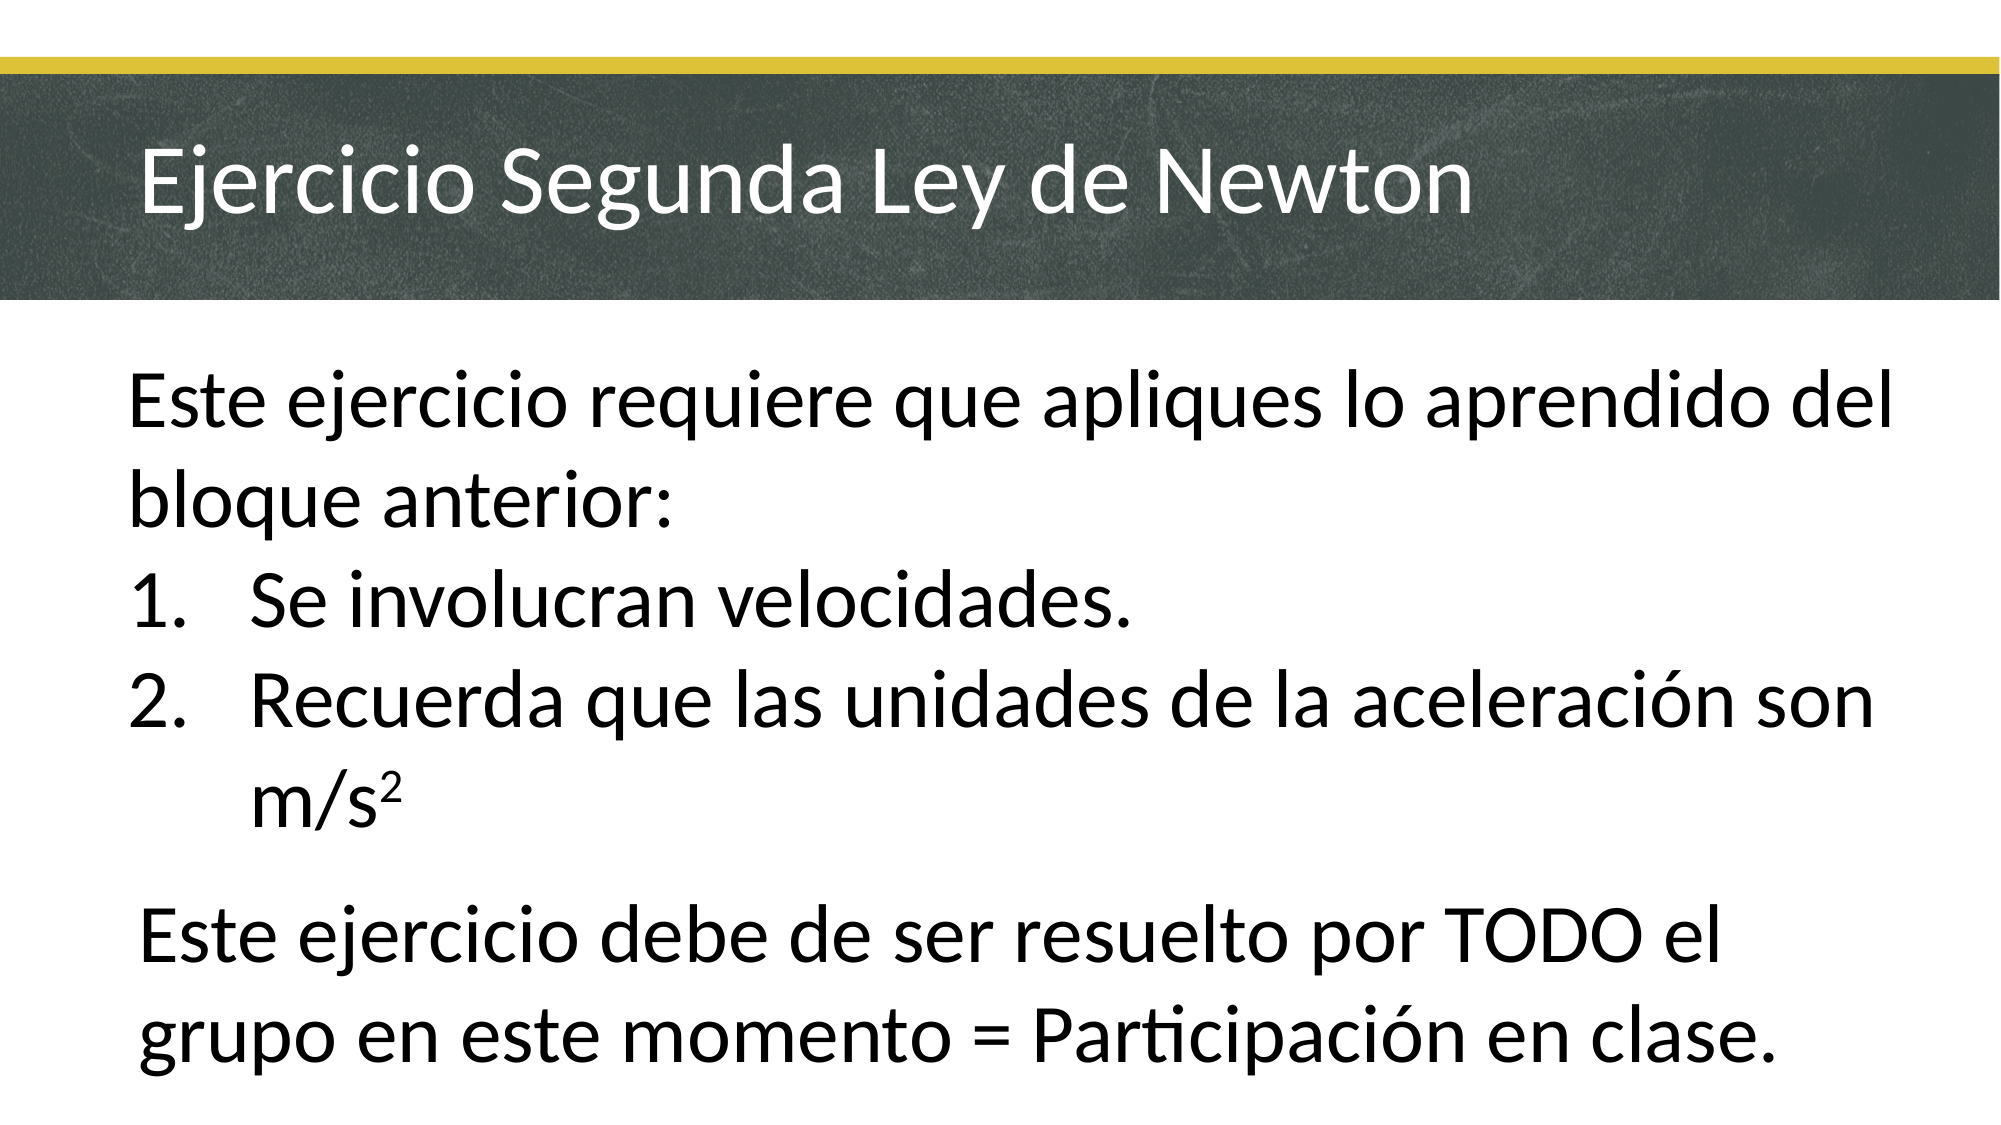

# Ejercicio Segunda Ley de Newton
Este ejercicio requiere que apliques lo aprendido del bloque anterior:
Se involucran velocidades.
Recuerda que las unidades de la aceleración son m/s2

Este ejercicio debe de ser resuelto por TODO el grupo en este momento = Participación en clase.